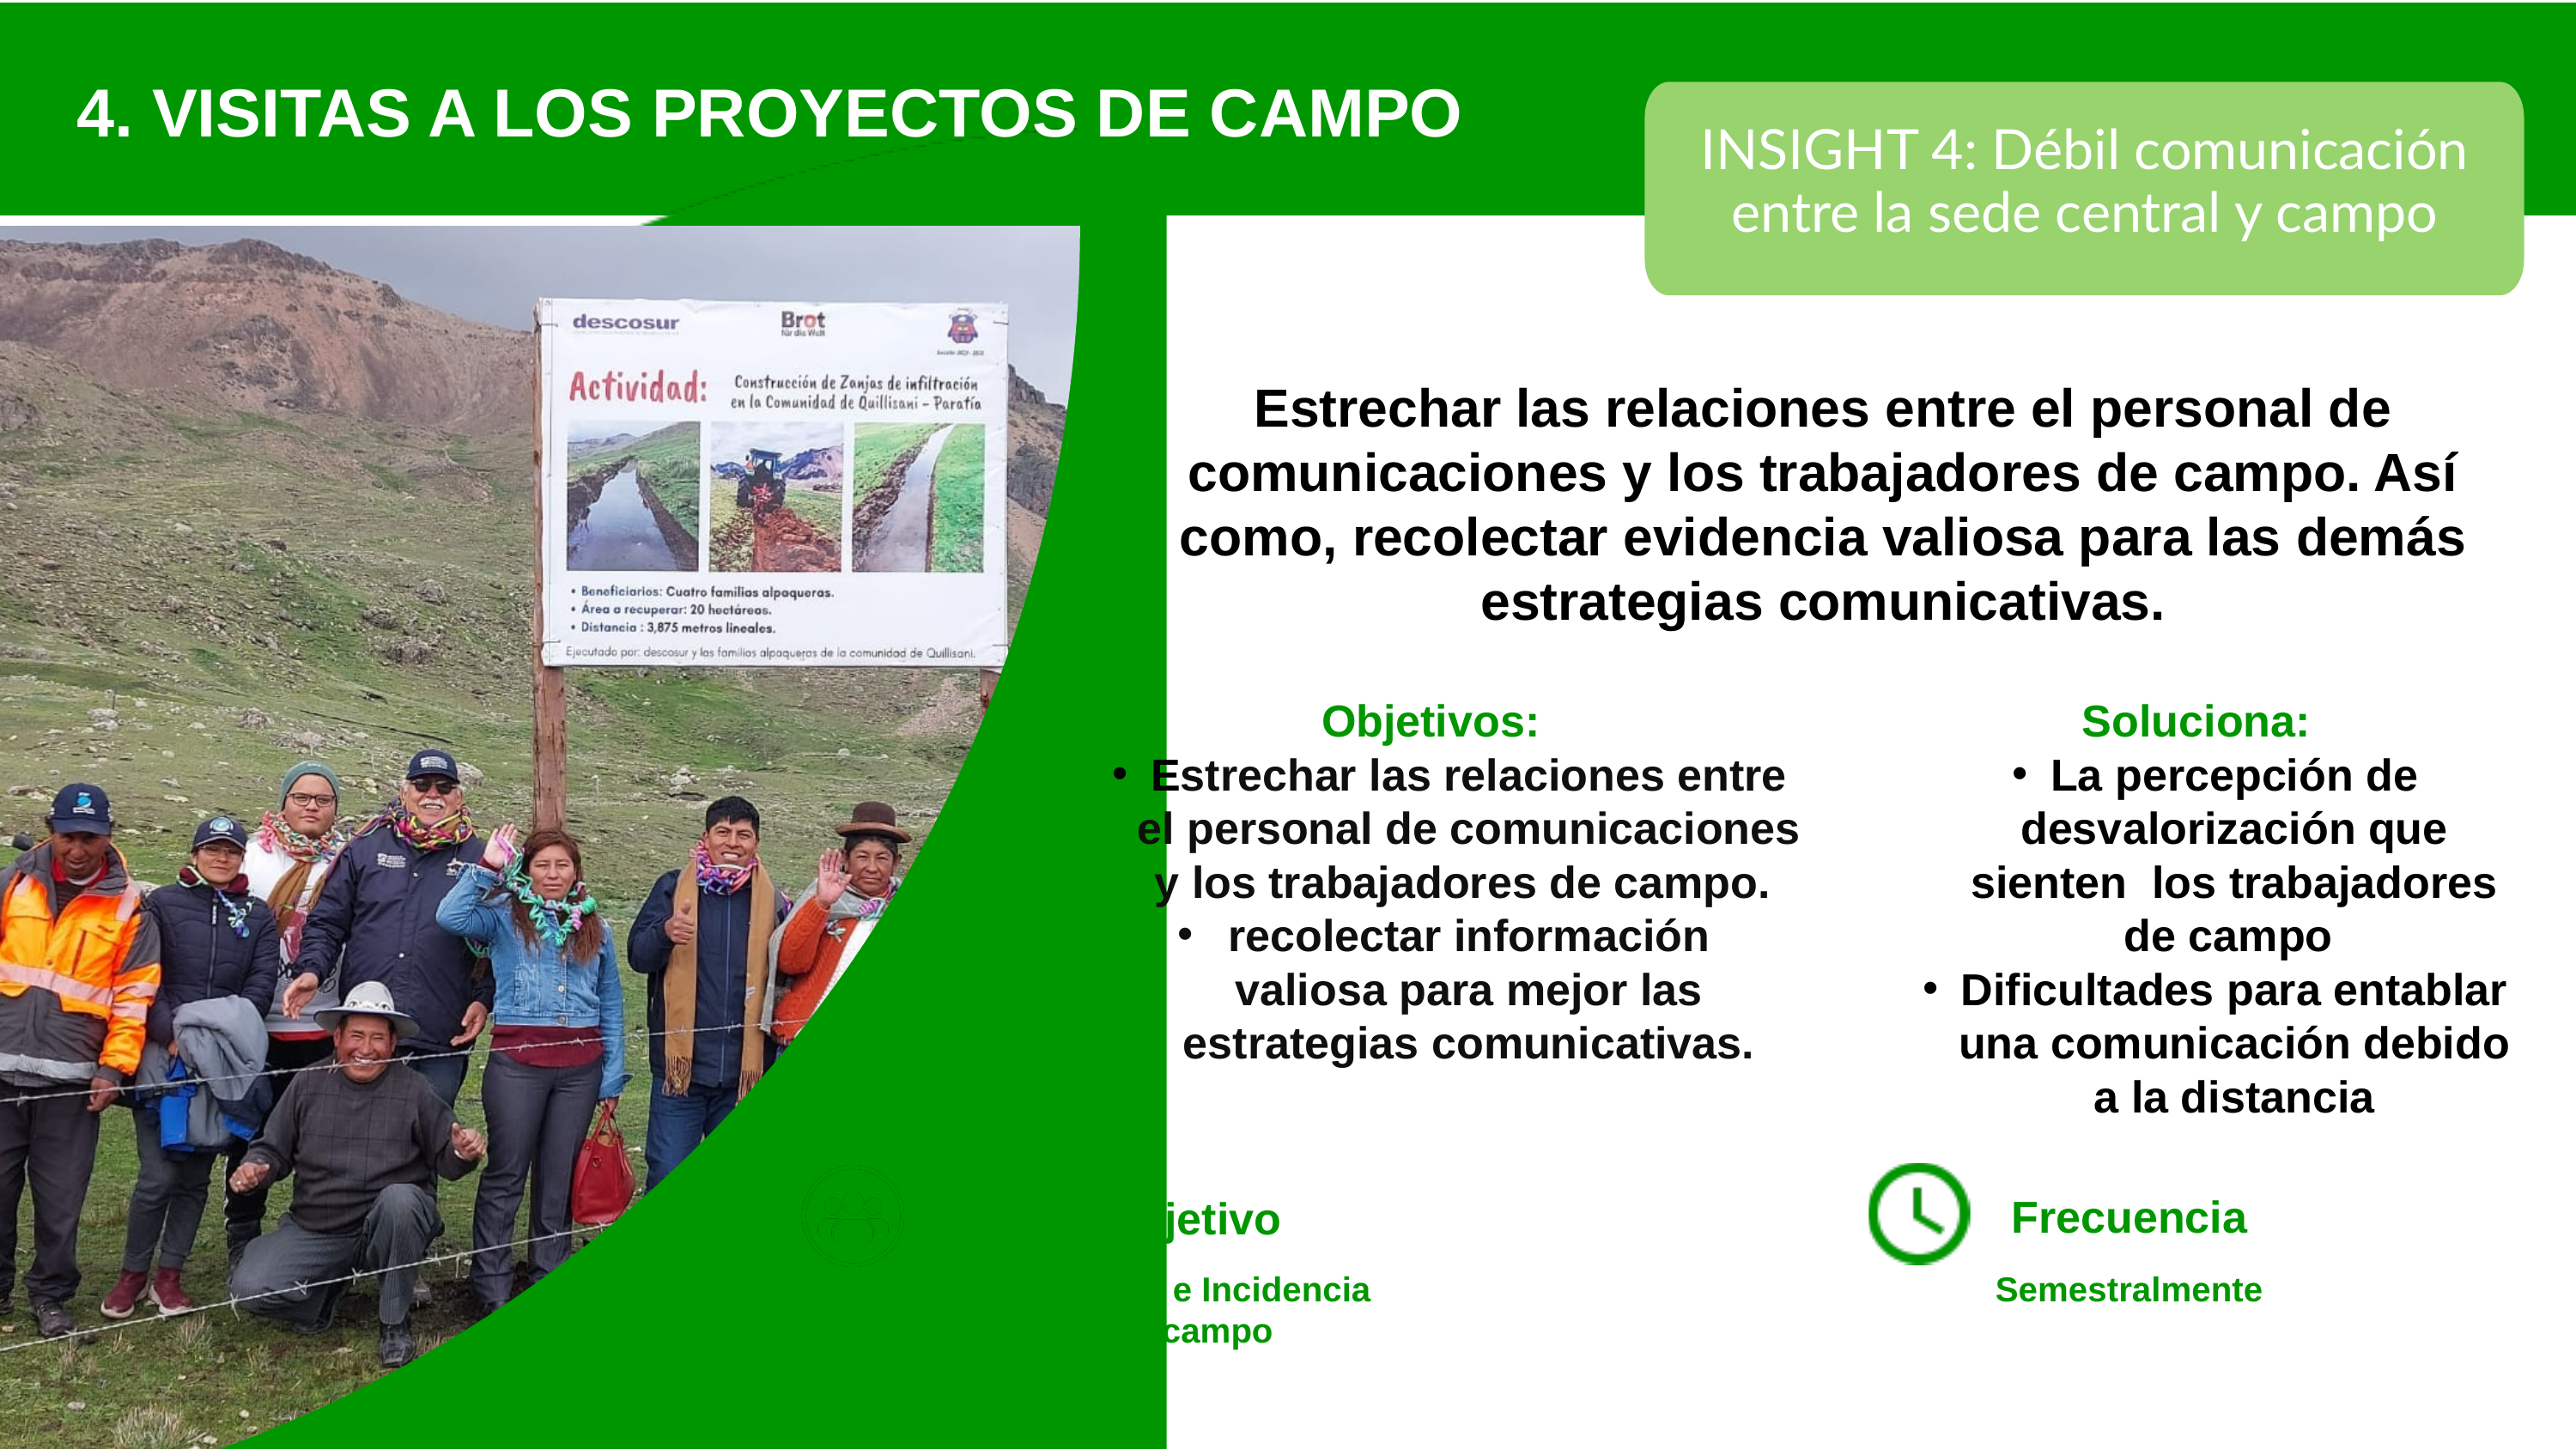

4. VISITAS A LOS PROYECTOS DE CAMPO

INSIGHT 4: Débil comunicación entre la sede central y campo

Estrechar las relaciones entre el personal de comunicaciones y los trabajadores de campo. Así como, recolectar evidencia valiosa para las demás estrategias comunicativas.
Objetivos:
Estrechar las relaciones entre el personal de comunicaciones y los trabajadores de campo.
 recolectar información  valiosa para mejor las estrategias comunicativas.
Soluciona:
La percepción de desvalorización que sienten  los trabajadores de campo
Dificultades para entablar una comunicación debido a la distancia

Frecuencia
Público objetivo
Área de Comunicación e Incidencia
Trabajadores de campo
Semestralmente